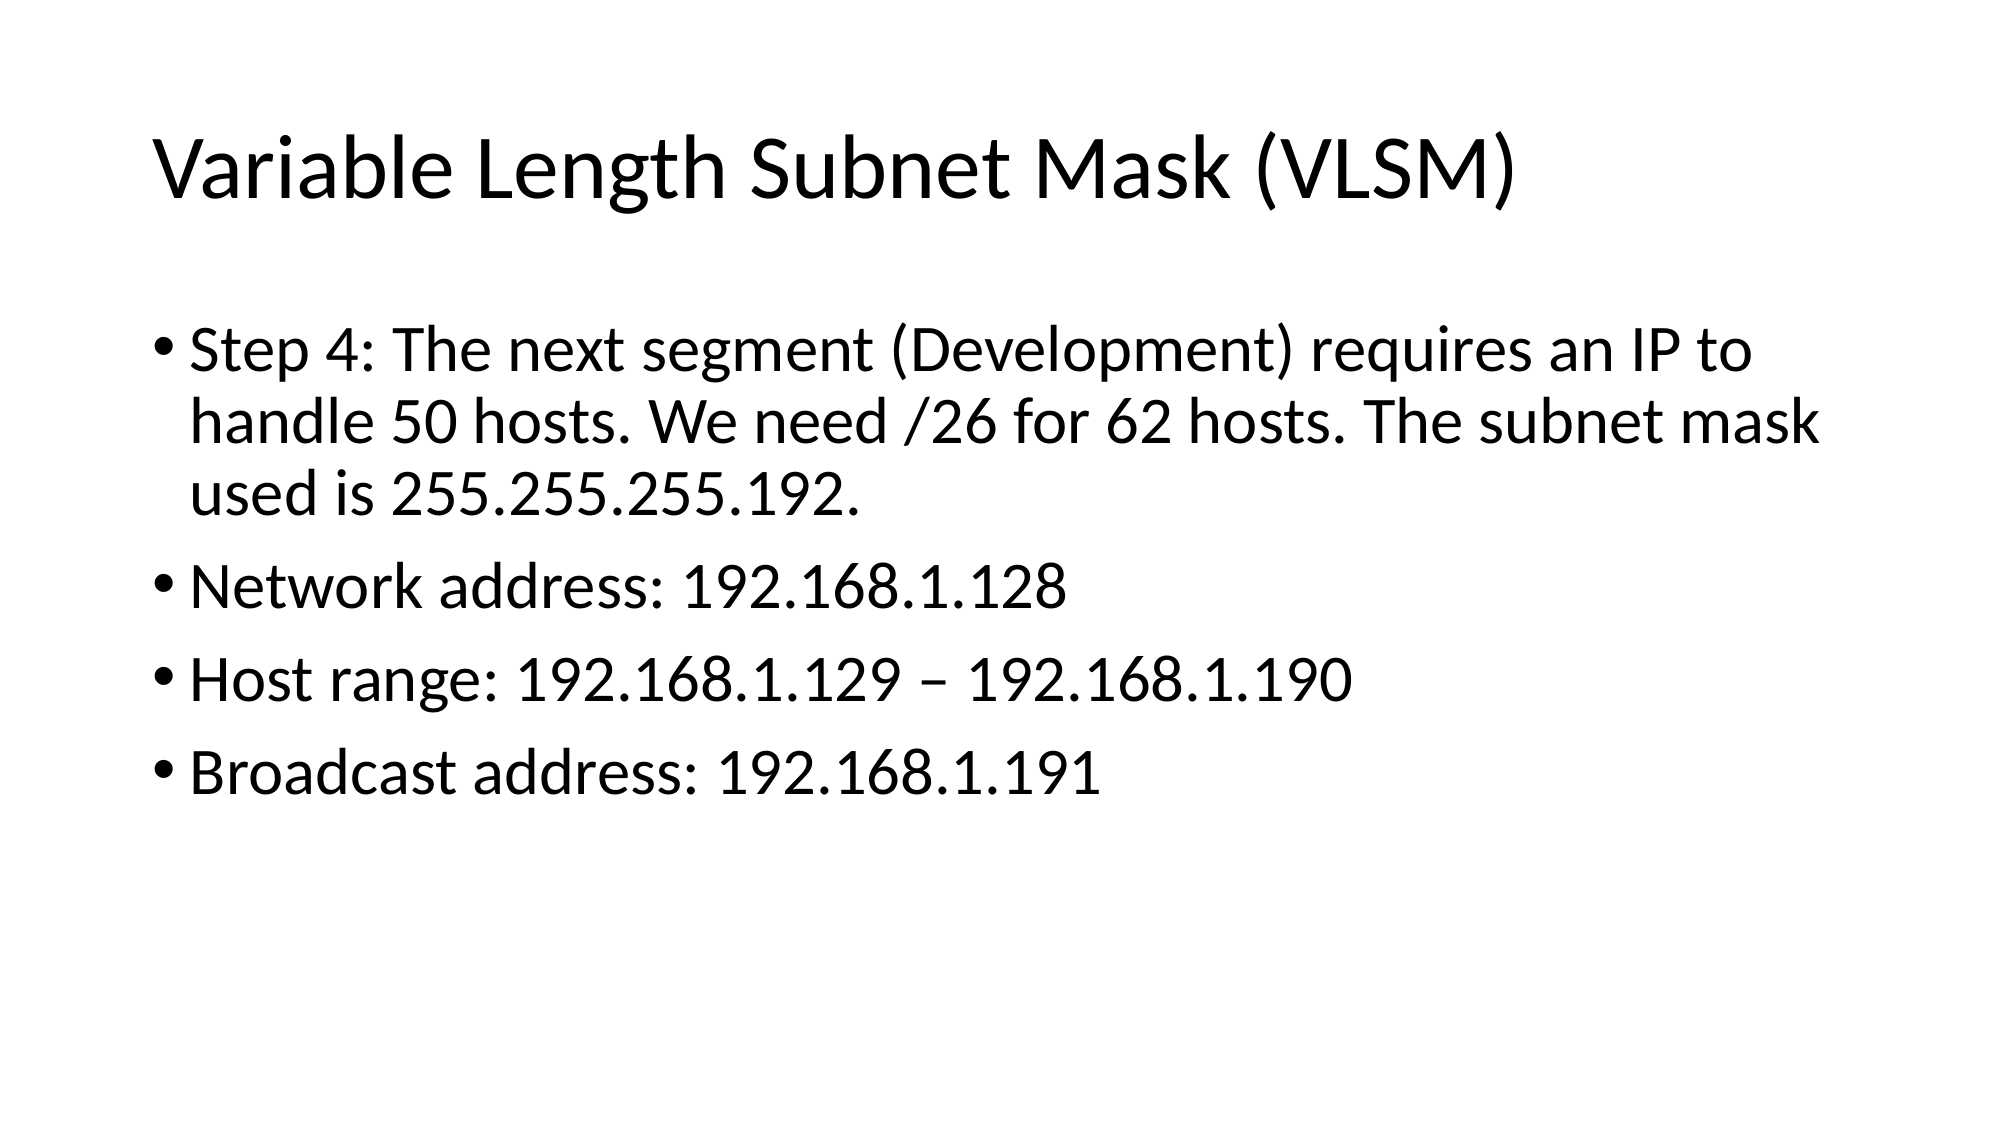

# Variable Length Subnet Mask (VLSM)
Step 4: The next segment (Development) requires an IP to handle 50 hosts. We need /26 for 62 hosts. The subnet mask used is 255.255.255.192.
Network address: 192.168.1.128
Host range: 192.168.1.129 – 192.168.1.190
Broadcast address: 192.168.1.191